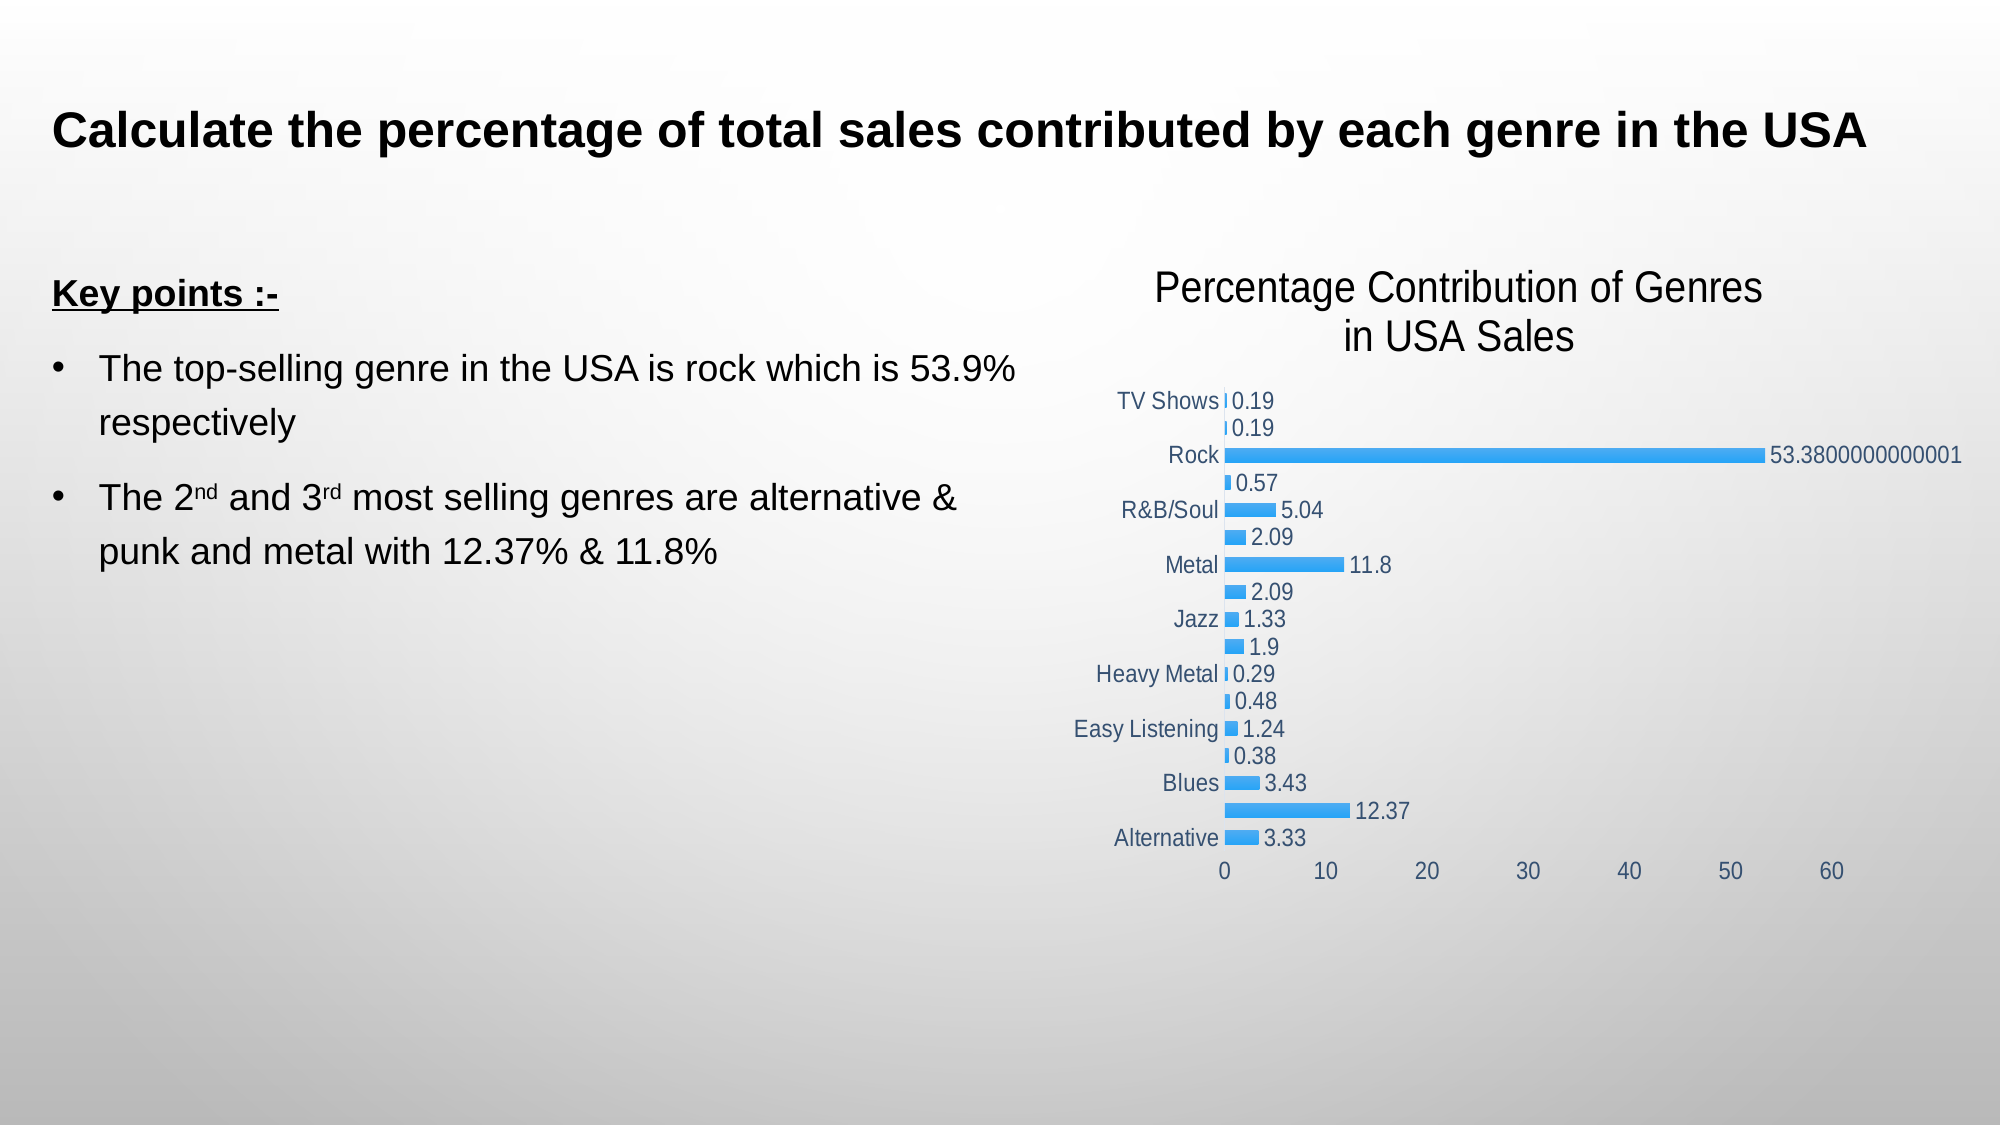

# Calculate the percentage of total sales contributed by each genre in the USA

### Chart: Percentage Contribution of Genres in USA Sales

| Category |  |
|---|---|
| Alternative | 3.3299999999999996 |
| Alternative & Punk | 12.370000000000003 |
| Blues | 3.4300000000000006 |
| Classical | 0.3799999999999999 |
| Easy Listening | 1.24 |
| Electronica/Dance | 0.48 |
| Heavy Metal | 0.29 |
| Hip Hop/Rap | 1.9 |
| Jazz | 1.33 |
| Latin | 2.090000000000001 |
| Metal | 11.8 |
| Pop | 2.09 |
| R&B/Soul | 5.04 |
| Reggae | 0.57 |
| Rock | 53.38000000000007 |
| Soundtrack | 0.19 |
| TV Shows | 0.19 |
Key points :-
The top-selling genre in the USA is rock which is 53.9% respectively
The 2nd and 3rd most selling genres are alternative & punk and metal with 12.37% & 11.8%